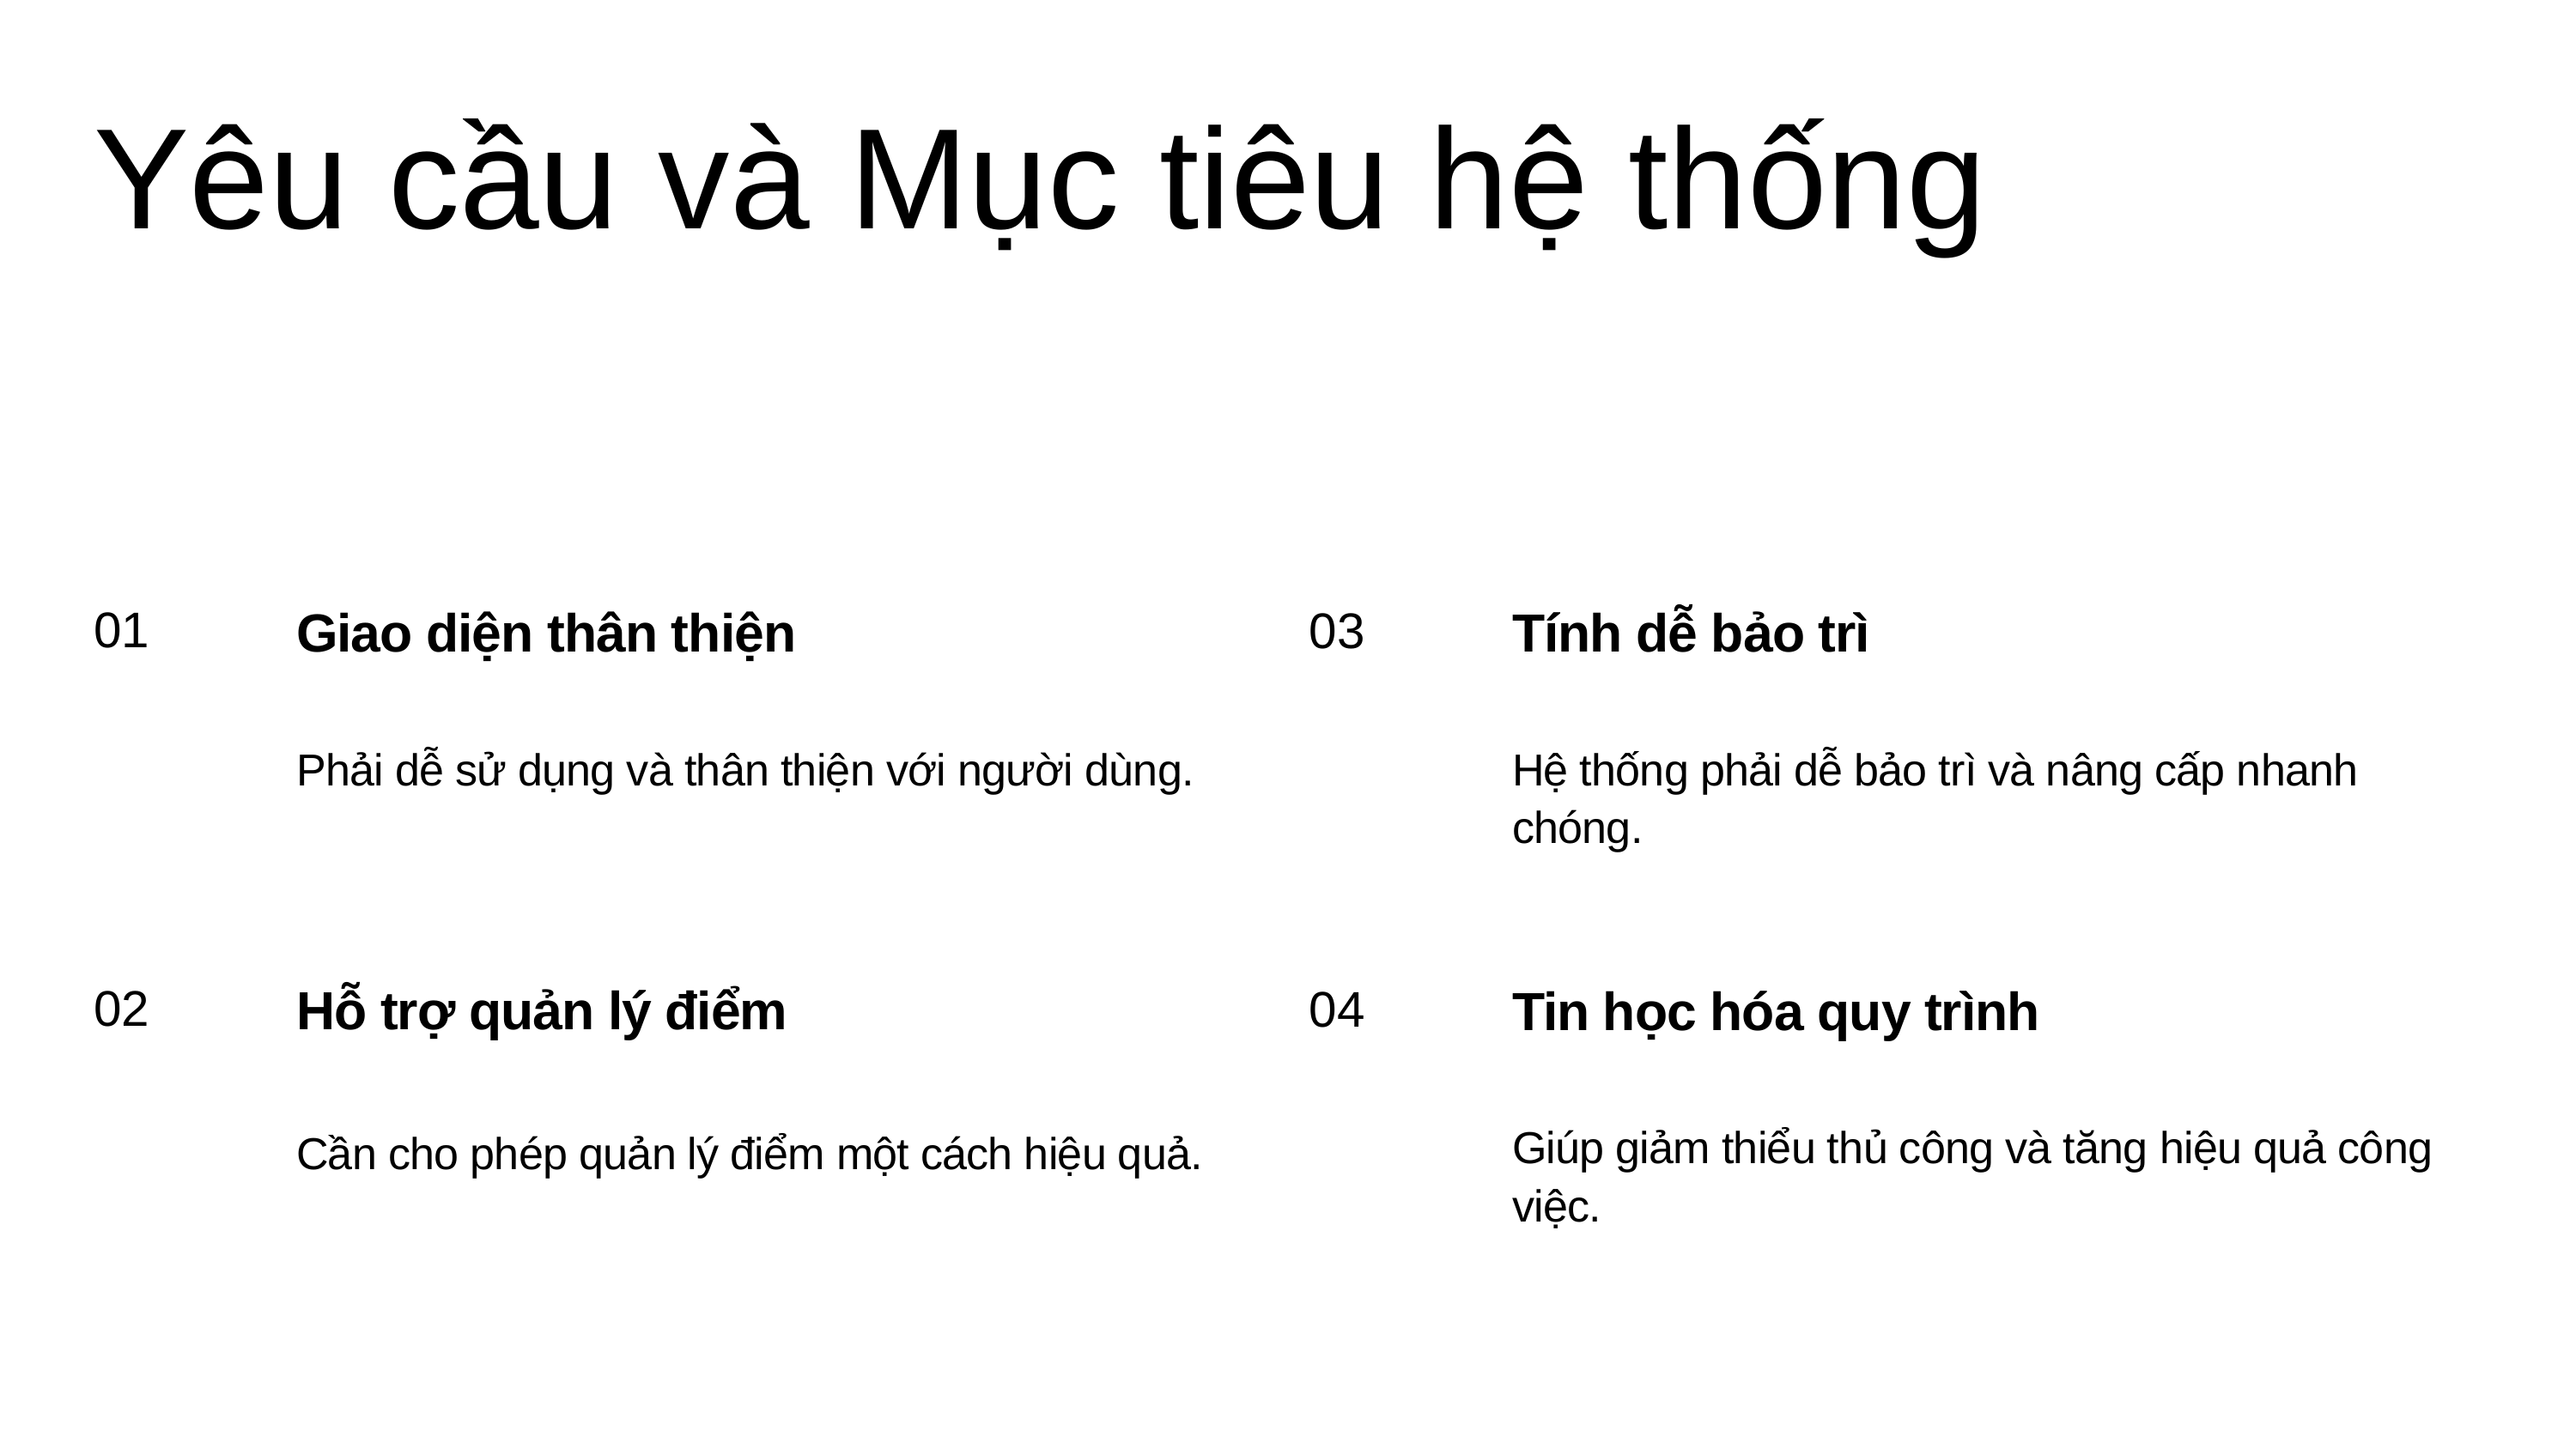

Yêu cầu và Mục tiêu hệ thống
01
03
Tính dễ bảo trì
Hệ thống phải dễ bảo trì và nâng cấp nhanh chóng.
Giao diện thân thiện
Phải dễ sử dụng và thân thiện với người dùng.
02
04
Hỗ trợ quản lý điểm
Cần cho phép quản lý điểm một cách hiệu quả.
Tin học hóa quy trình
Giúp giảm thiểu thủ công và tăng hiệu quả công việc.